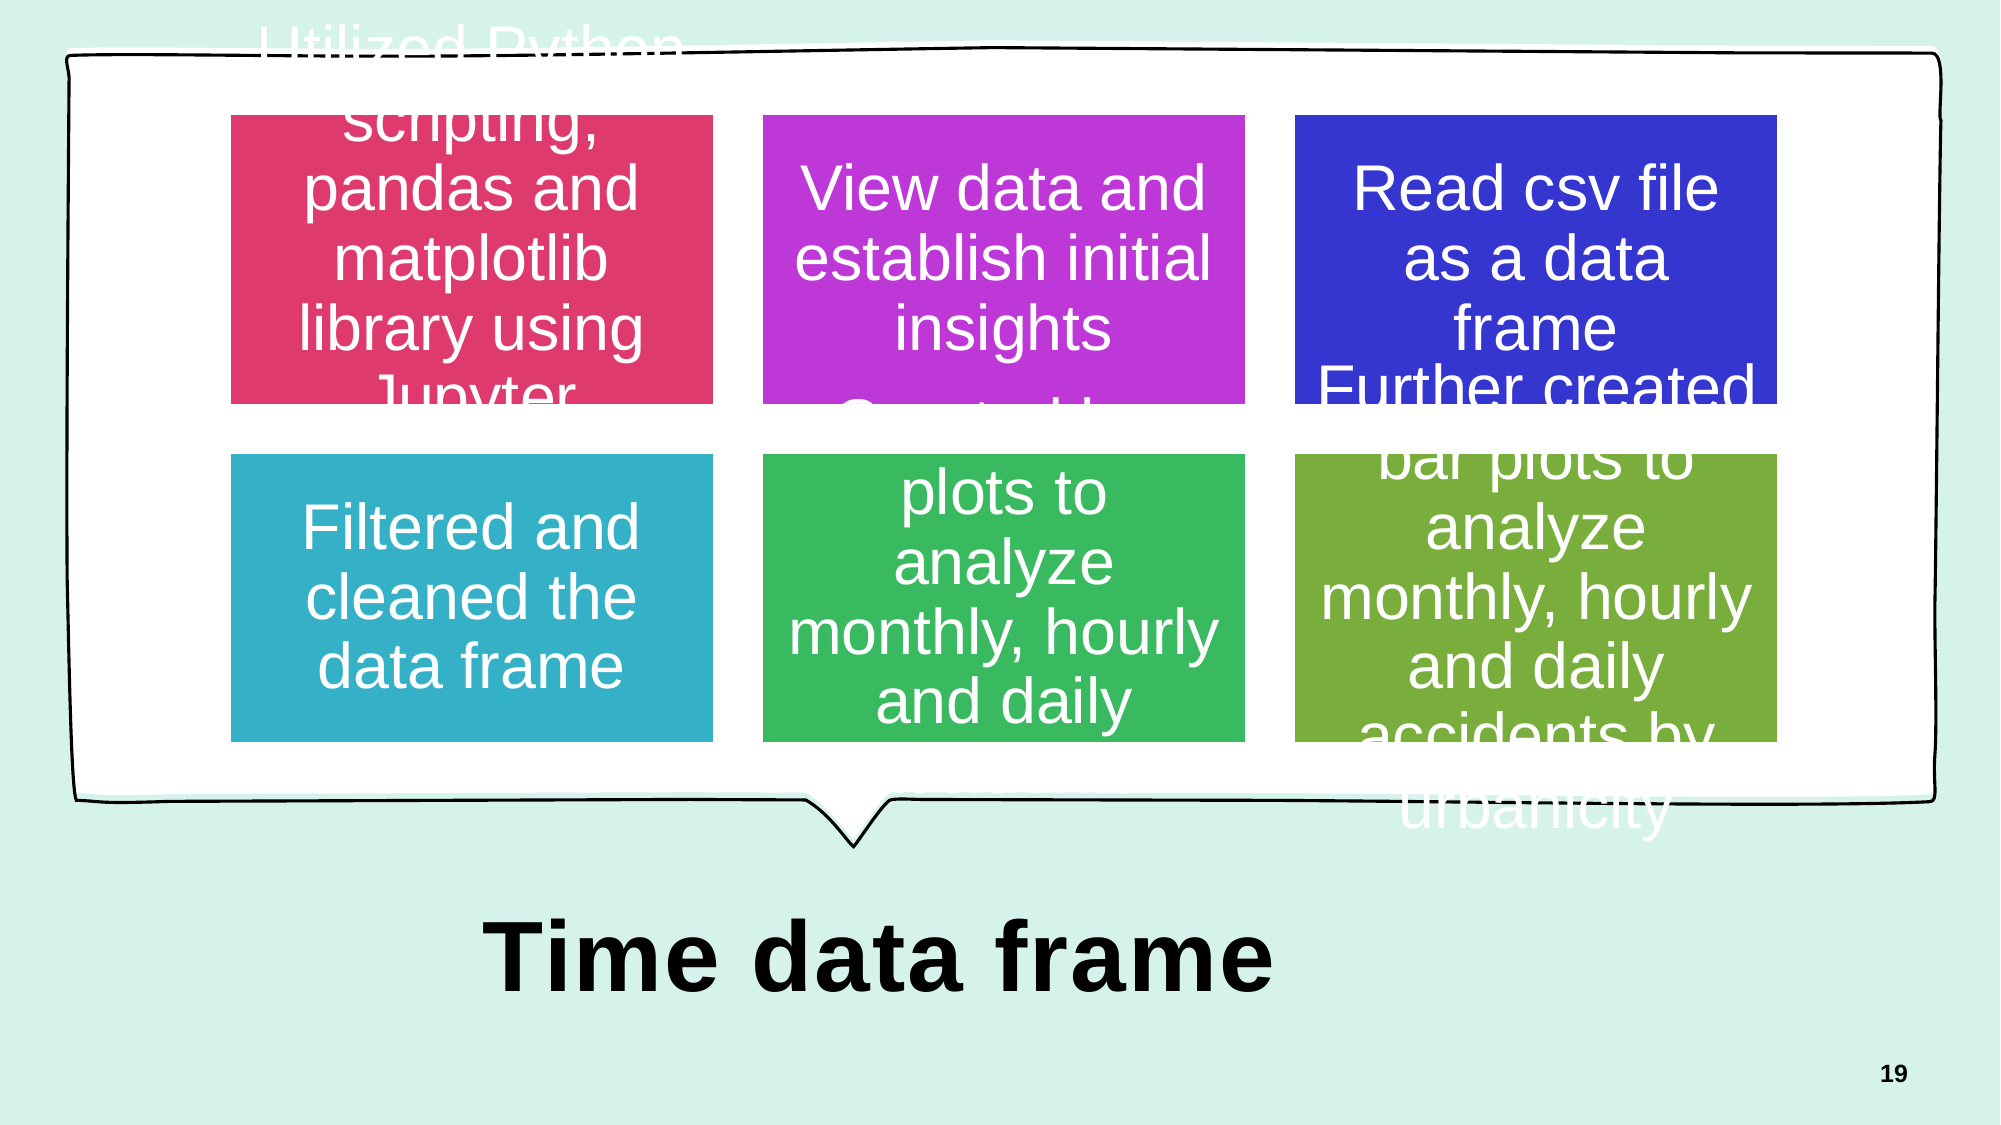

Utilized Python scripting, pandas and matplotlib library using Jupyter Notebook
View data and establish initial insights
Read csv file as a data frame
Filtered and cleaned the data frame
Created bar plots to analyze monthly, hourly and daily accidents
Further created bar plots to analyze monthly, hourly and daily accidents by urbanicity
# Time data frame
19